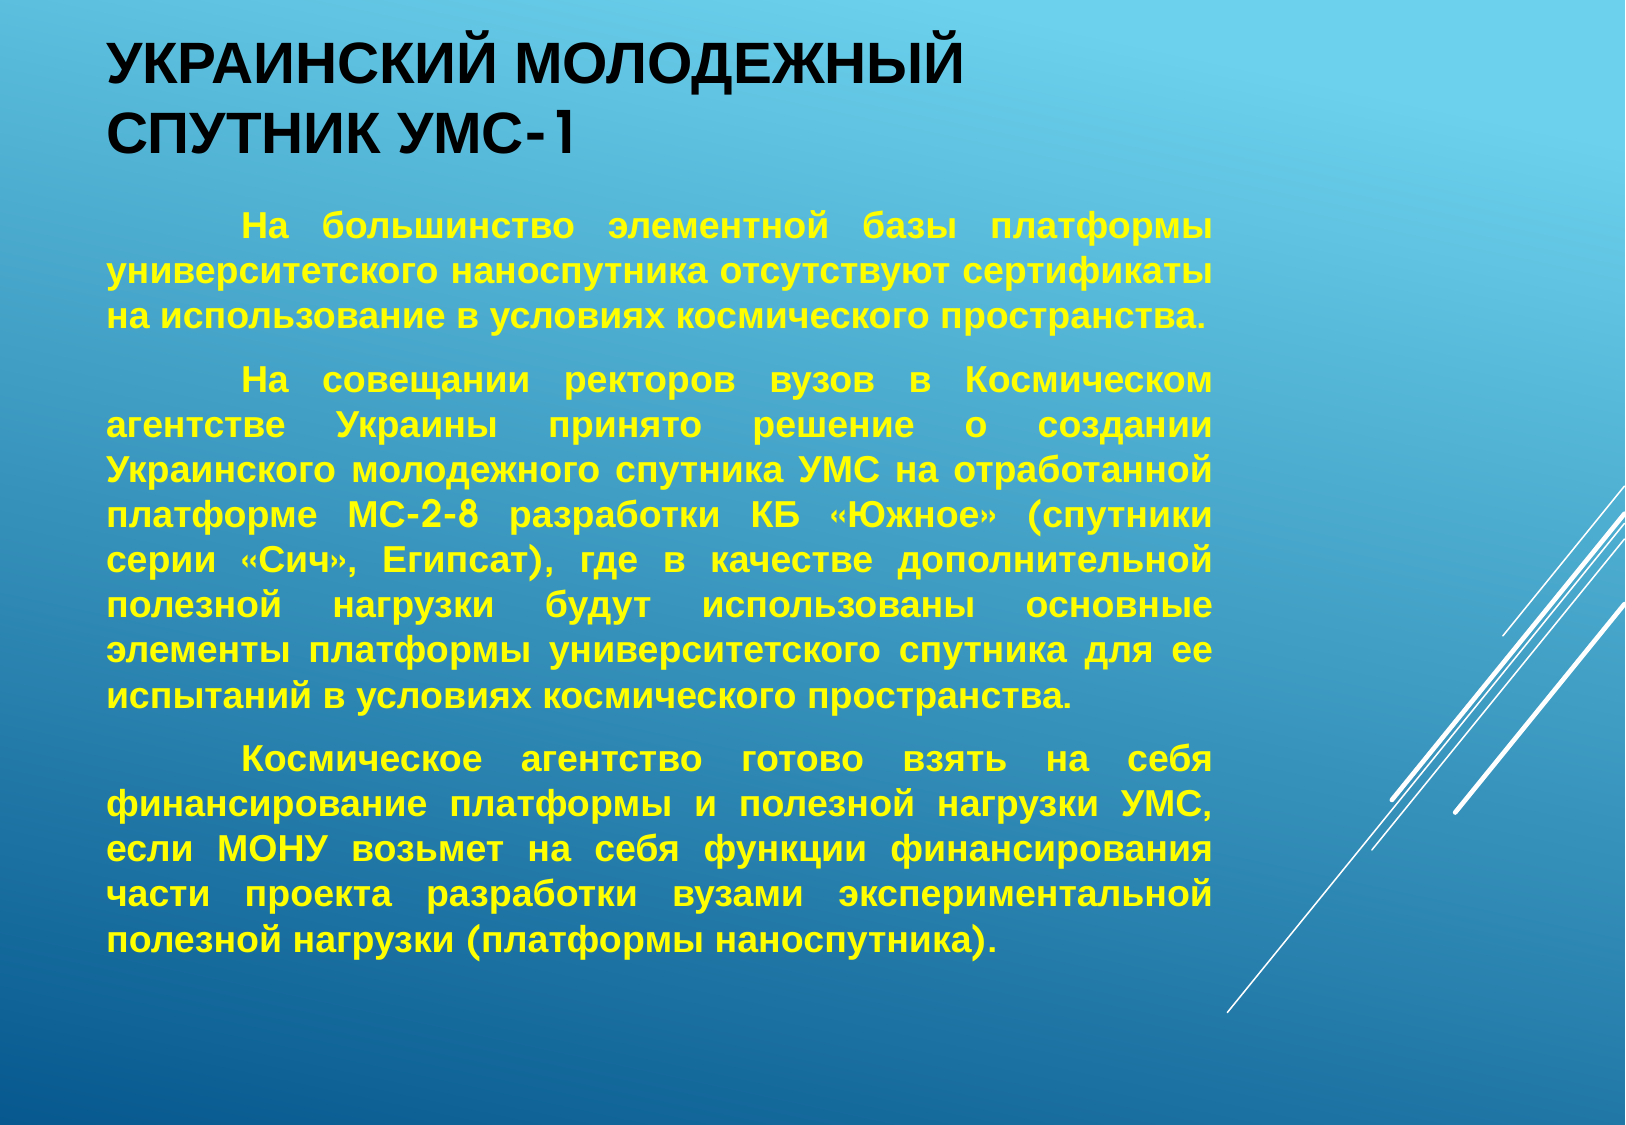

# Украинский молодежный спутник УМС-1
	На большинство элементной базы платформы университетского наноспутника отсутствуют сертификаты на использование в условиях космического пространства.
	На совещании ректоров вузов в Космическом агентстве Украины принято решение о создании Украинского молодежного спутника УМС на отработанной платформе МС-2-8 разработки КБ «Южное» (спутники серии «Сич», Египсат), где в качестве дополнительной полезной нагрузки будут использованы основные элементы платформы университетского спутника для ее испытаний в условиях космического пространства.
	Космическое агентство готово взять на себя финансирование платформы и полезной нагрузки УМС, если МОНУ возьмет на себя функции финансирования части проекта разработки вузами экспериментальной полезной нагрузки (платформы наноспутника).